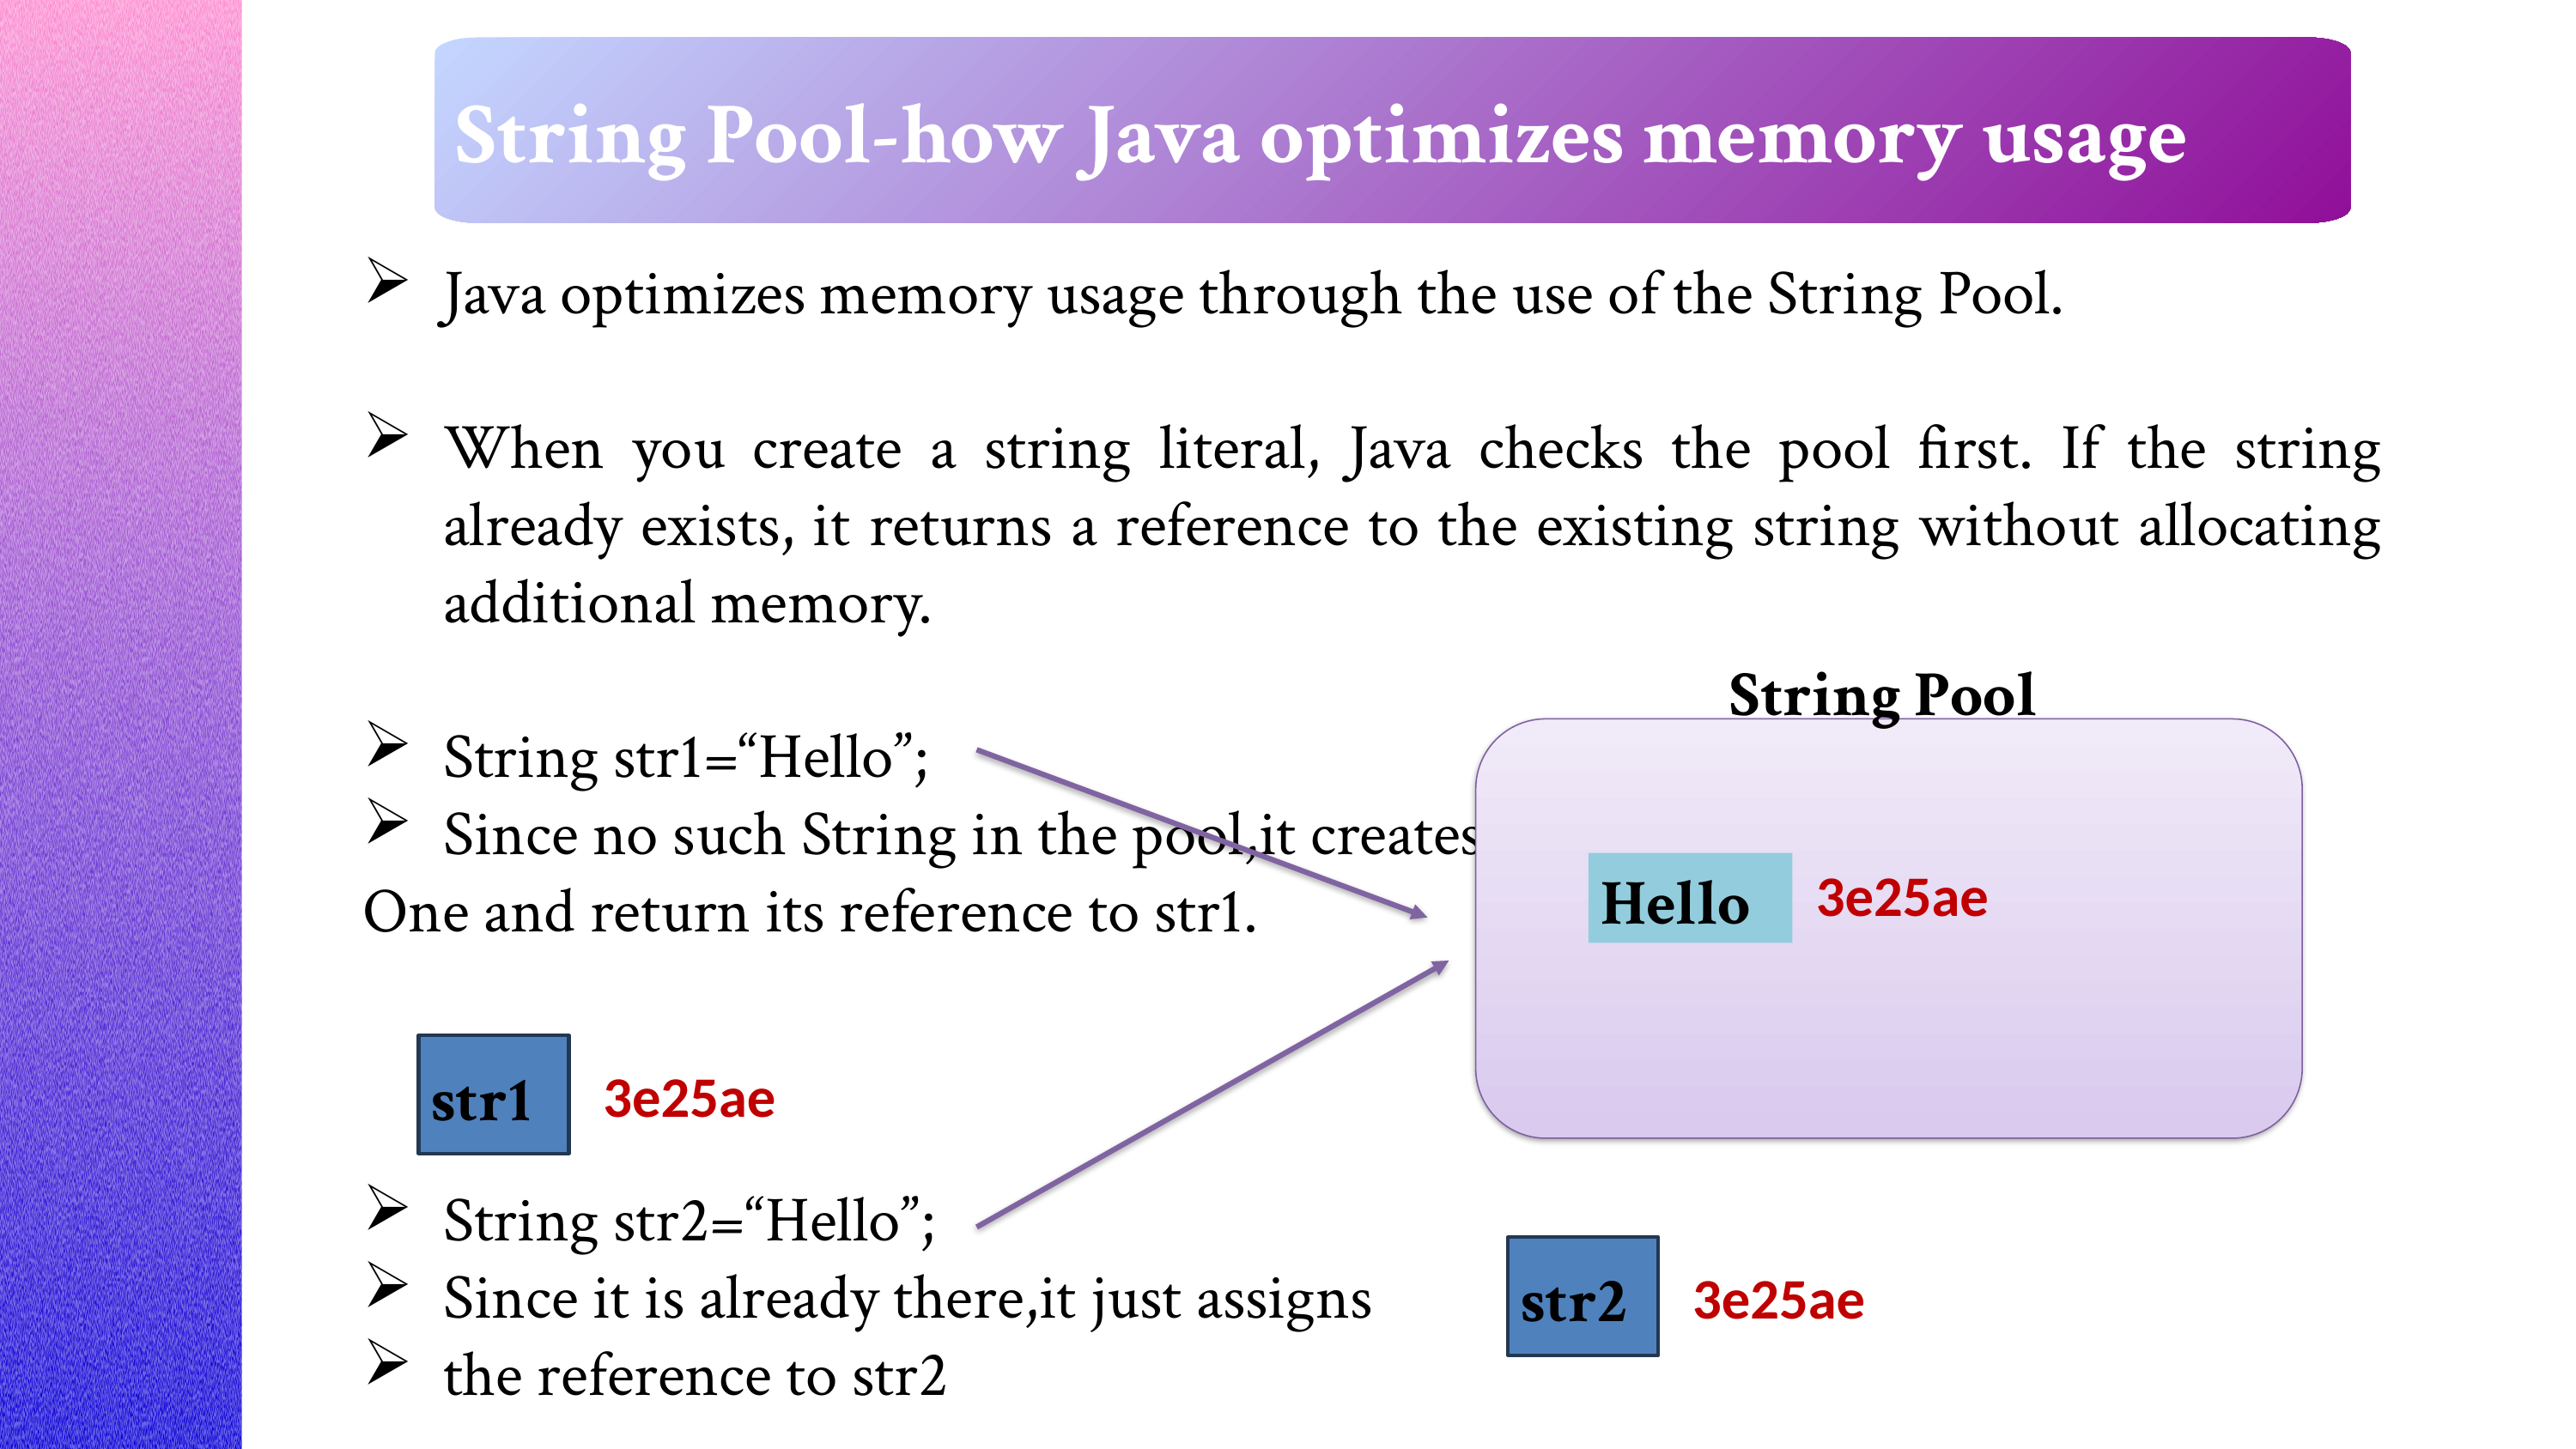

String Pool-how Java optimizes memory usage
Java optimizes memory usage through the use of the String Pool.

When you create a string literal, Java checks the pool first. If the string already exists, it returns a reference to the existing string without allocating additional memory.

String str1=“Hello”;
Since no such String in the pool,it creates
One and return its reference to str1.

String str2=“Hello”;
Since it is already there,it just assigns
the reference to str2

String Pool

Hello
3e25ae
str1
3e25ae
str2
3e25ae